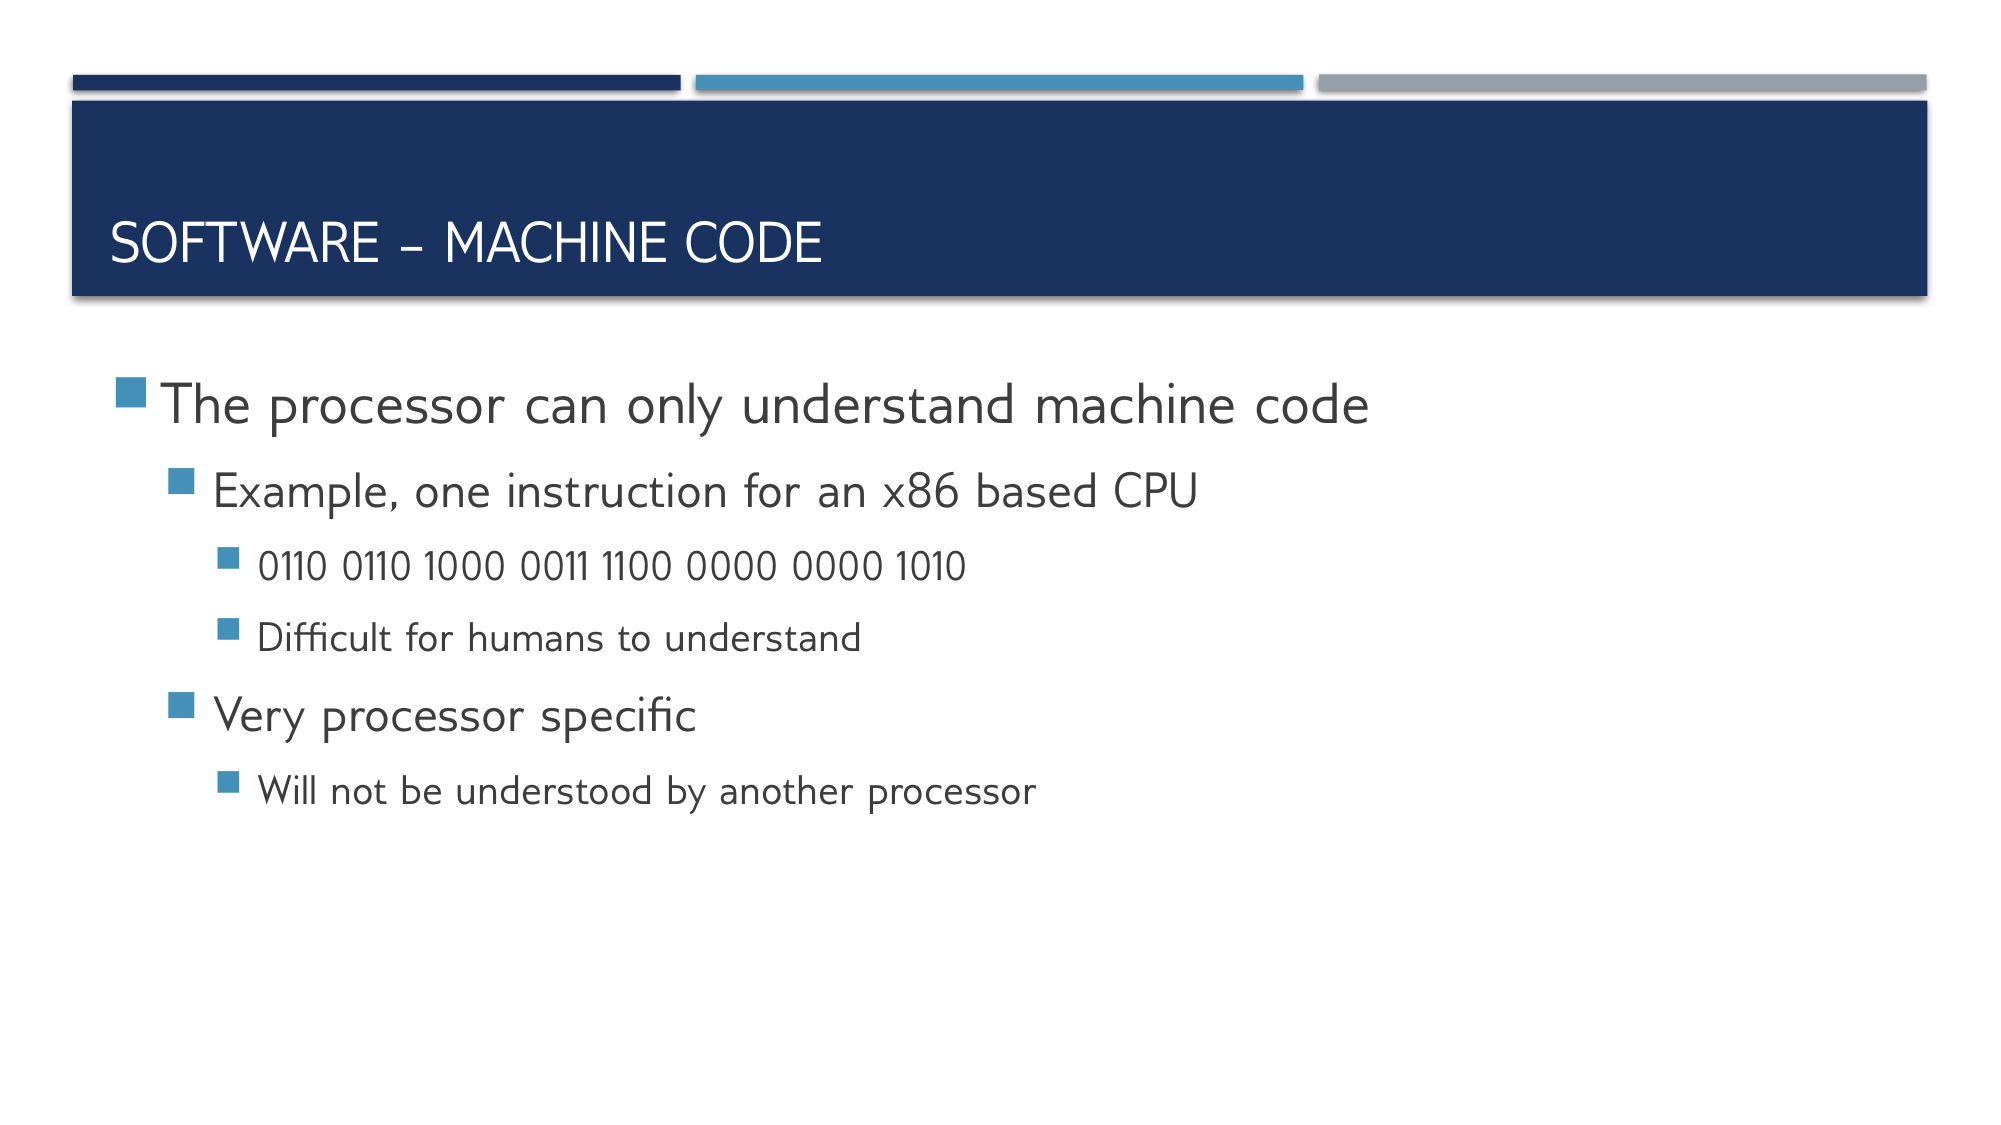

# SOFTWARE – MACHINE Code
The processor can only understand machine code
Example, one instruction for an x86 based CPU
0110 0110 1000 0011 1100 0000 0000 1010
Difficult for humans to understand
Very processor specific
Will not be understood by another processor